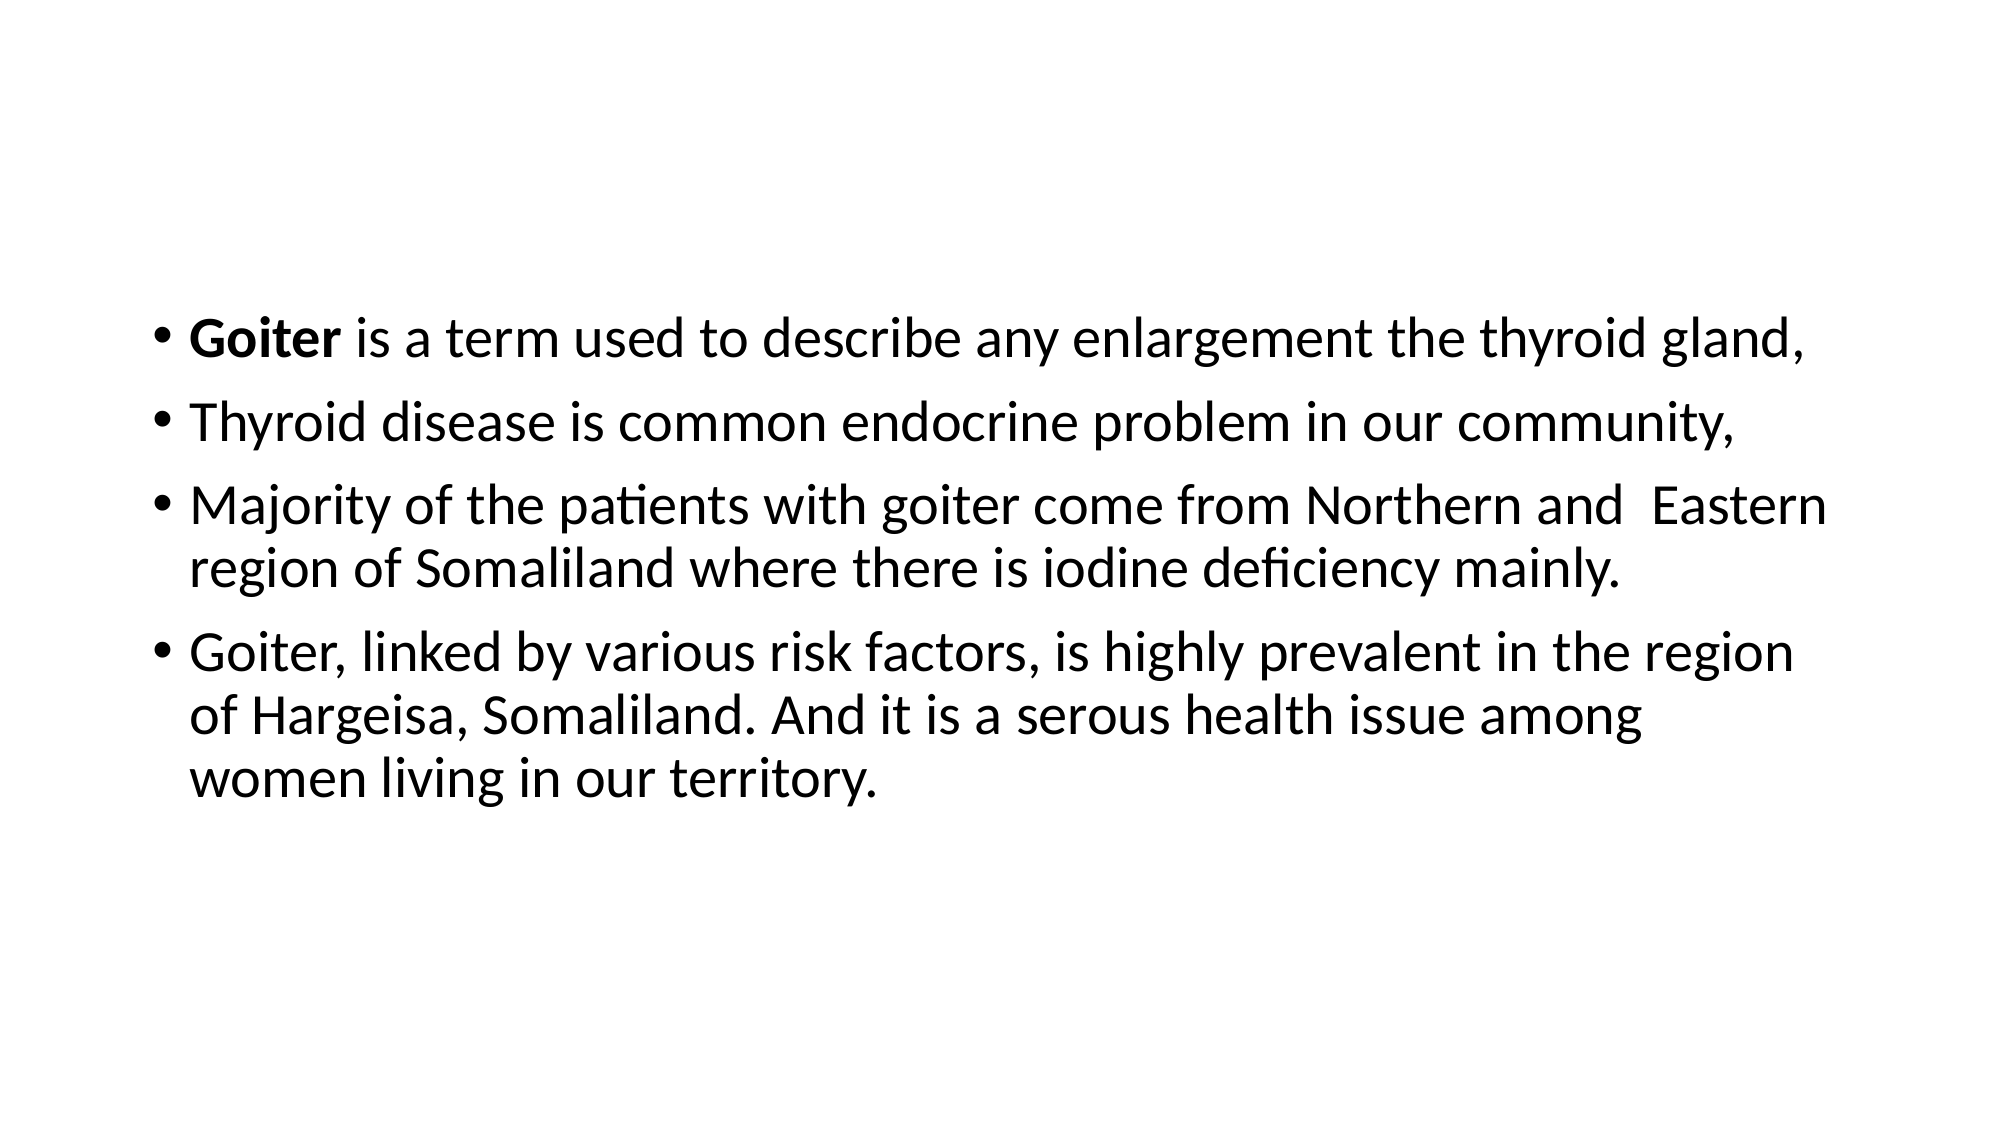

#
Goiter is a term used to describe any enlargement the thyroid gland,
Thyroid disease is common endocrine problem in our community,
Majority of the patients with goiter come from Northern and  Eastern region of Somaliland where there is iodine deficiency mainly.
Goiter, linked by various risk factors, is highly prevalent in the region of Hargeisa, Somaliland. And it is a serous health issue among  women living in our territory.